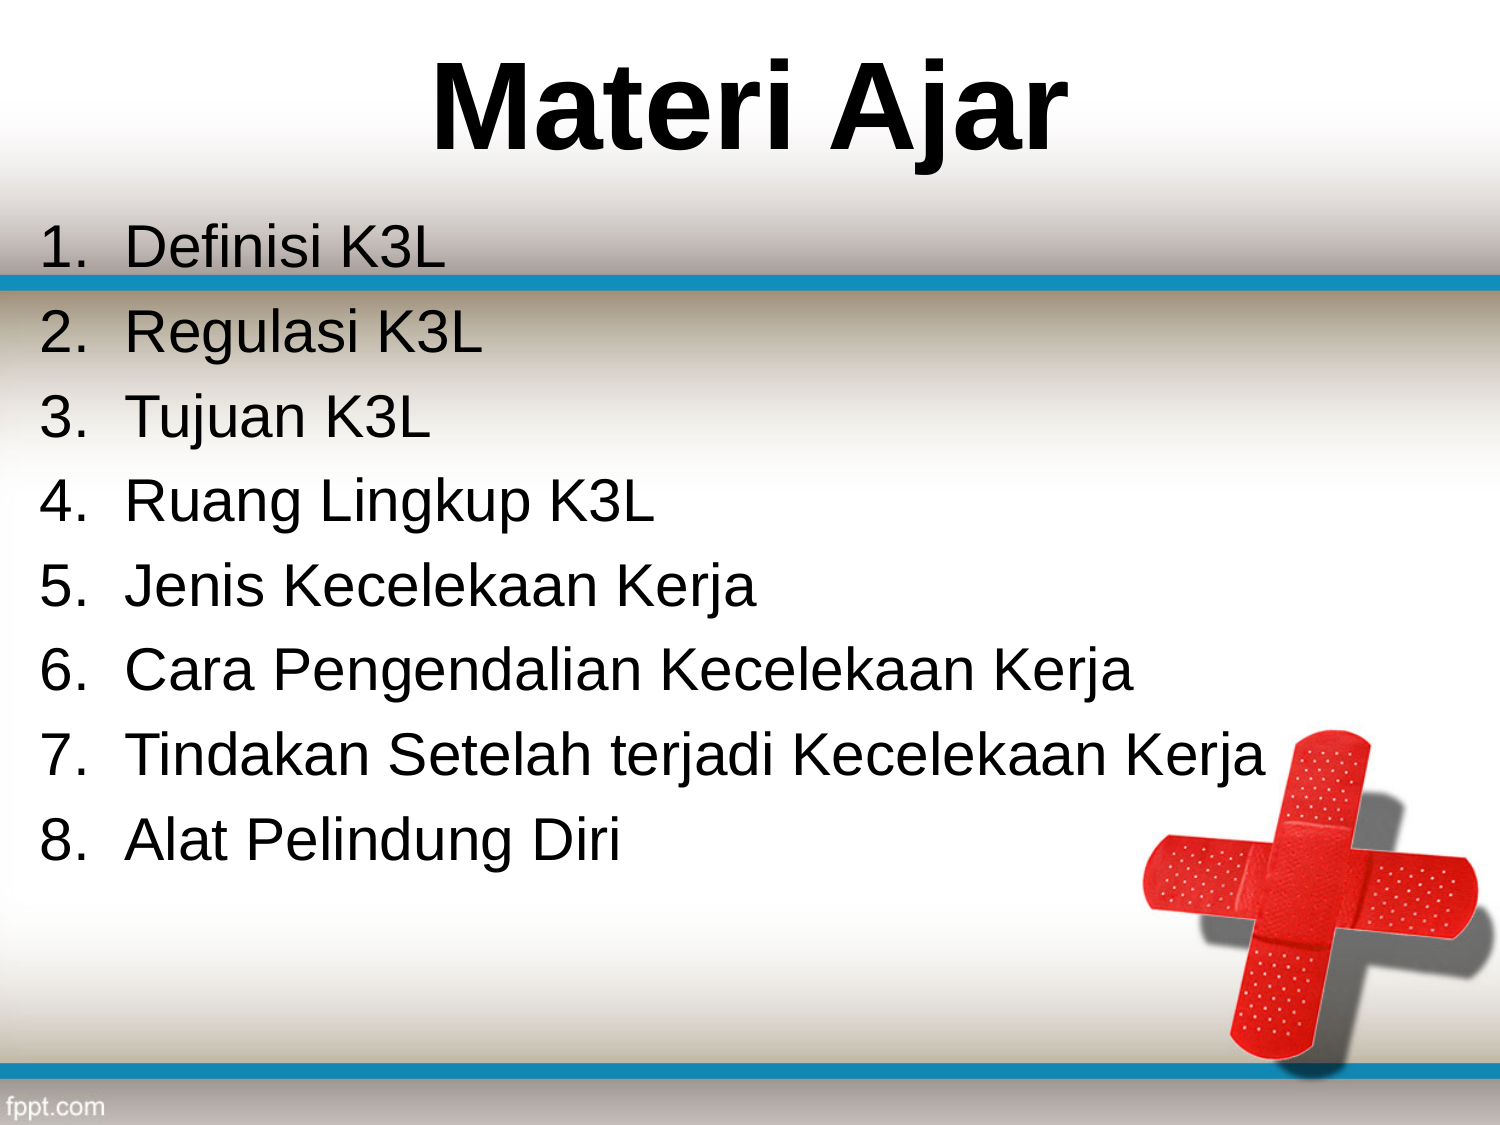

# Materi Ajar
Definisi K3L
Regulasi K3L
Tujuan K3L
Ruang Lingkup K3L
Jenis Kecelekaan Kerja
Cara Pengendalian Kecelekaan Kerja
Tindakan Setelah terjadi Kecelekaan Kerja
Alat Pelindung Diri